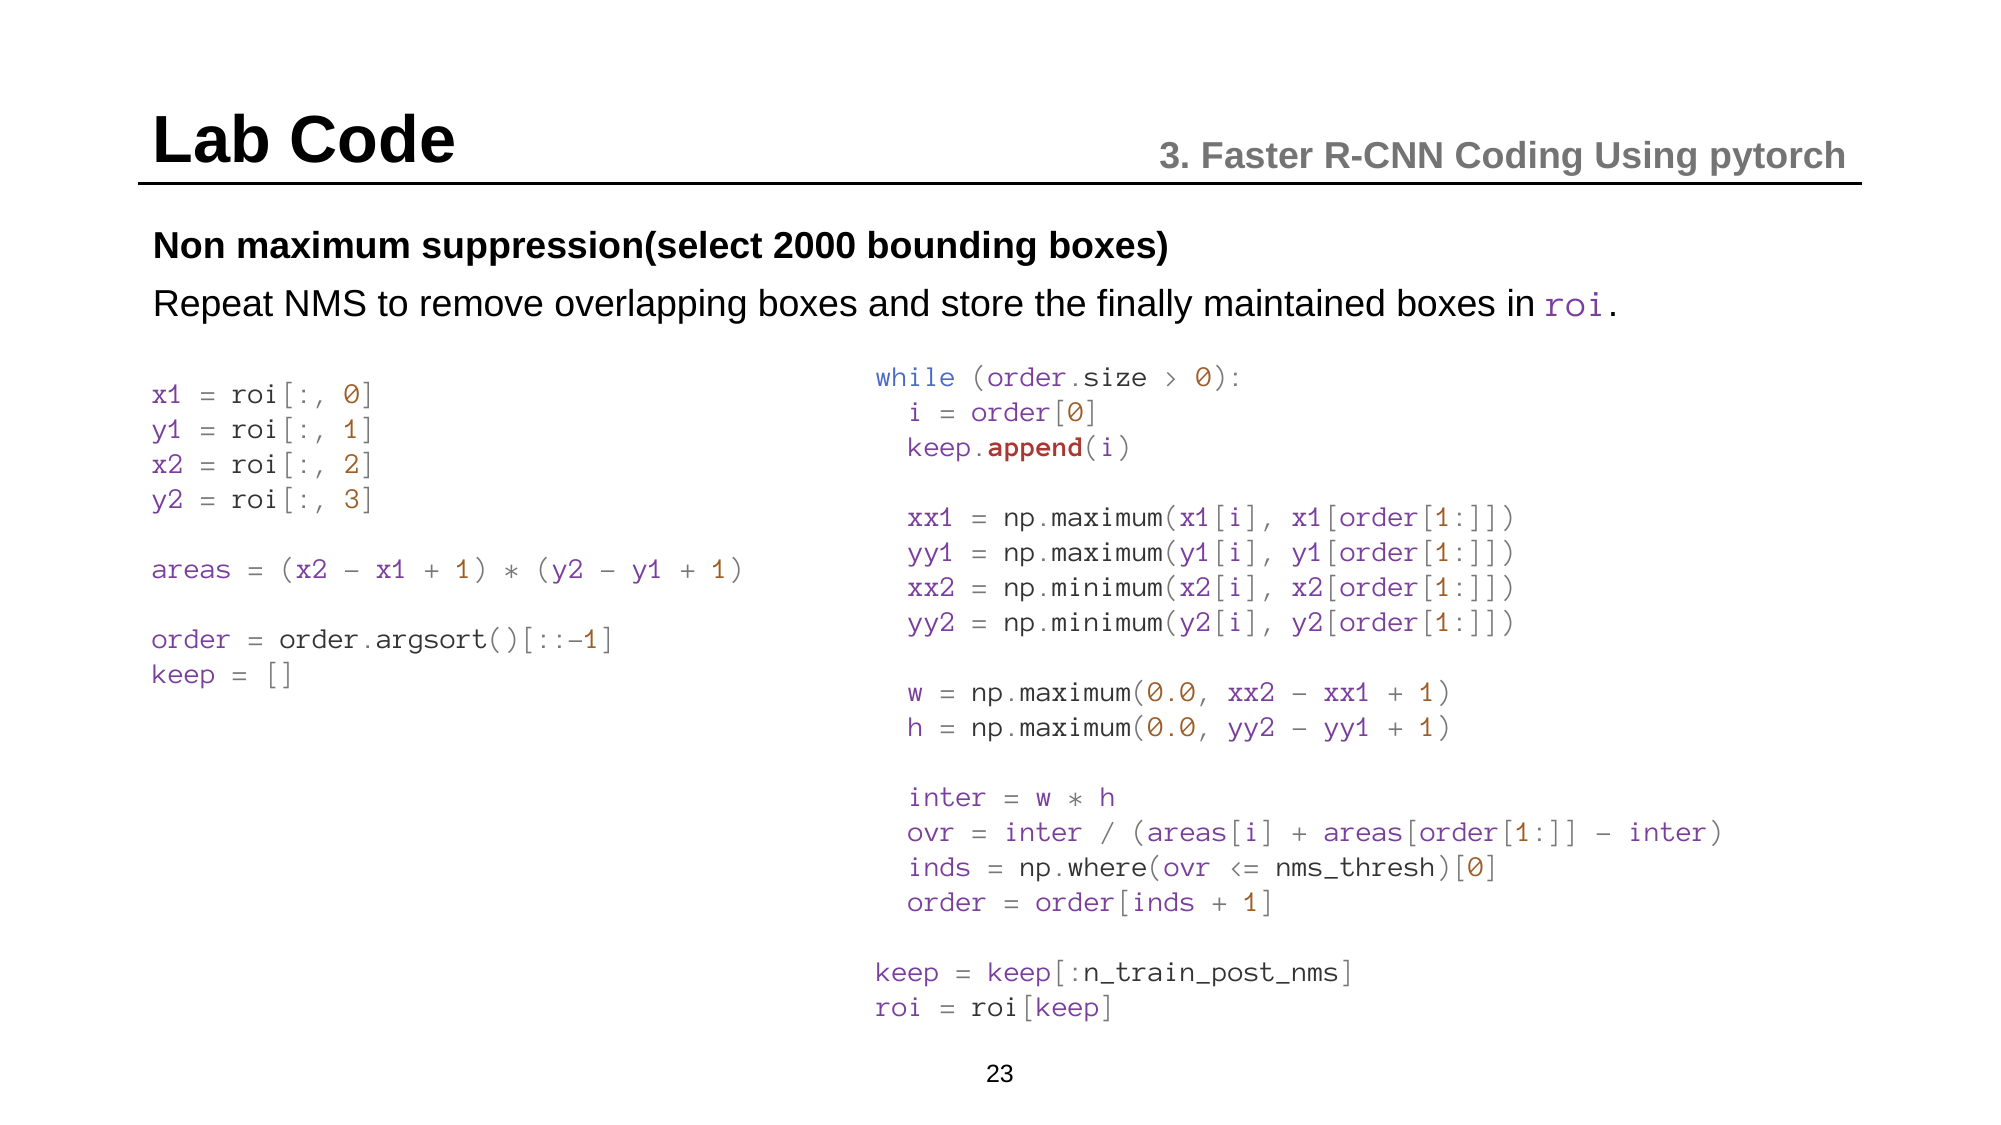

Lab Code
3. Faster R-CNN Coding Using pytorch
Non maximum suppression(select 2000 bounding boxes)
Repeat NMS to remove overlapping boxes and store the finally maintained boxes in roi.
while (order.size > 0):
  i = order[0]
  keep.append(i)
  xx1 = np.maximum(x1[i], x1[order[1:]])
  yy1 = np.maximum(y1[i], y1[order[1:]])
  xx2 = np.minimum(x2[i], x2[order[1:]])
  yy2 = np.minimum(y2[i], y2[order[1:]])
  w = np.maximum(0.0, xx2 - xx1 + 1)
  h = np.maximum(0.0, yy2 - yy1 + 1)
  inter = w * h
  ovr = inter / (areas[i] + areas[order[1:]] - inter)
  inds = np.where(ovr <= nms_thresh)[0]
  order = order[inds + 1]
keep = keep[:n_train_post_nms]
roi = roi[keep]
x1 = roi[:, 0]
y1 = roi[:, 1]
x2 = roi[:, 2]
y2 = roi[:, 3]
areas = (x2 - x1 + 1) * (y2 - y1 + 1)
order = order.argsort()[::-1]
keep = []
23